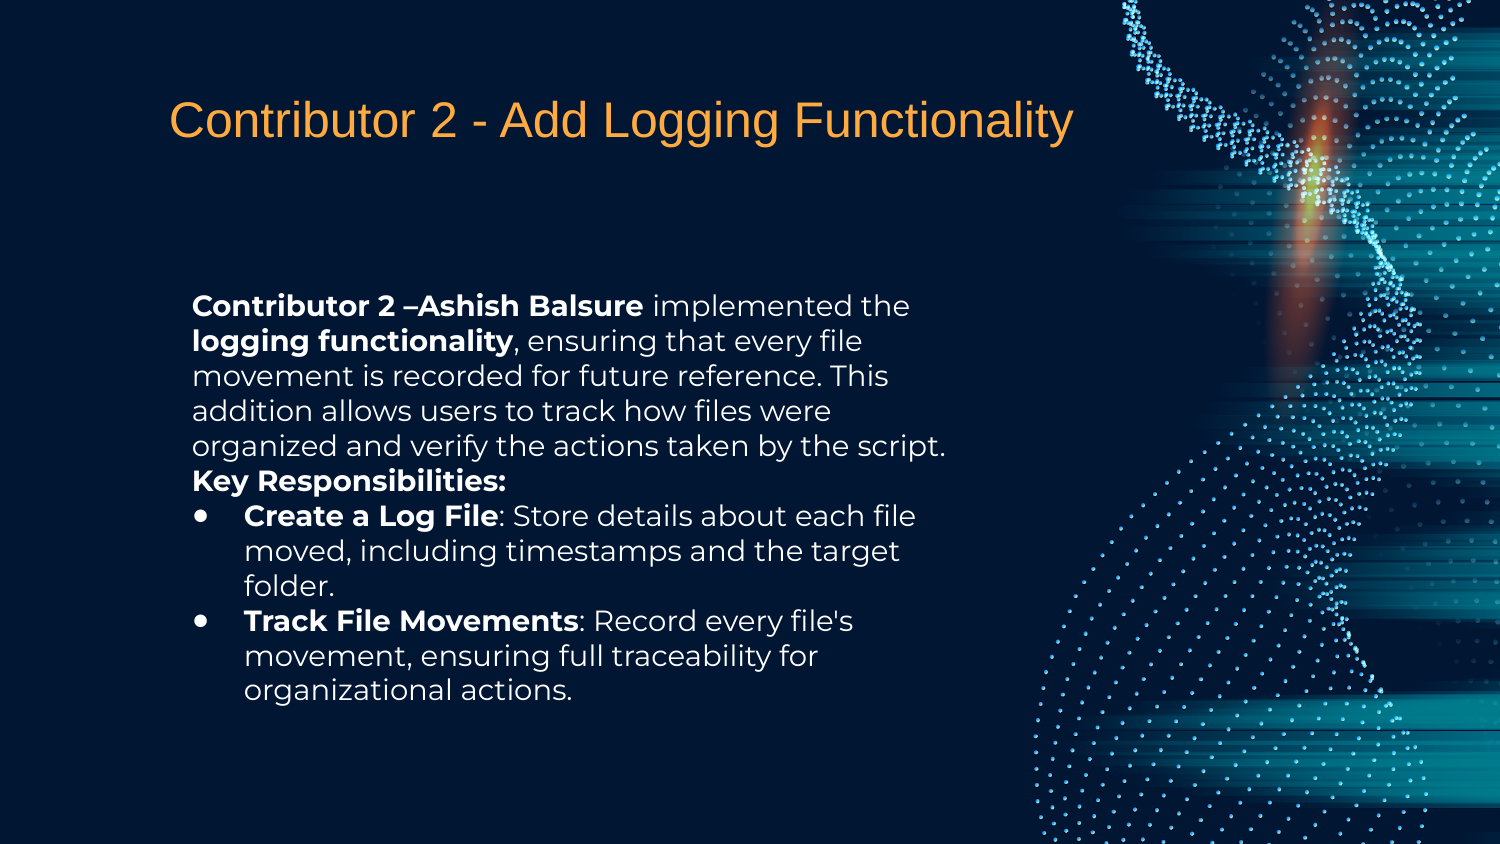

# Contributor 2 - Add Logging Functionality
Contributor 2 –Ashish Balsure implemented the logging functionality, ensuring that every file movement is recorded for future reference. This addition allows users to track how files were organized and verify the actions taken by the script.
Key Responsibilities:
Create a Log File: Store details about each file moved, including timestamps and the target folder.
Track File Movements: Record every file's movement, ensuring full traceability for organizational actions.